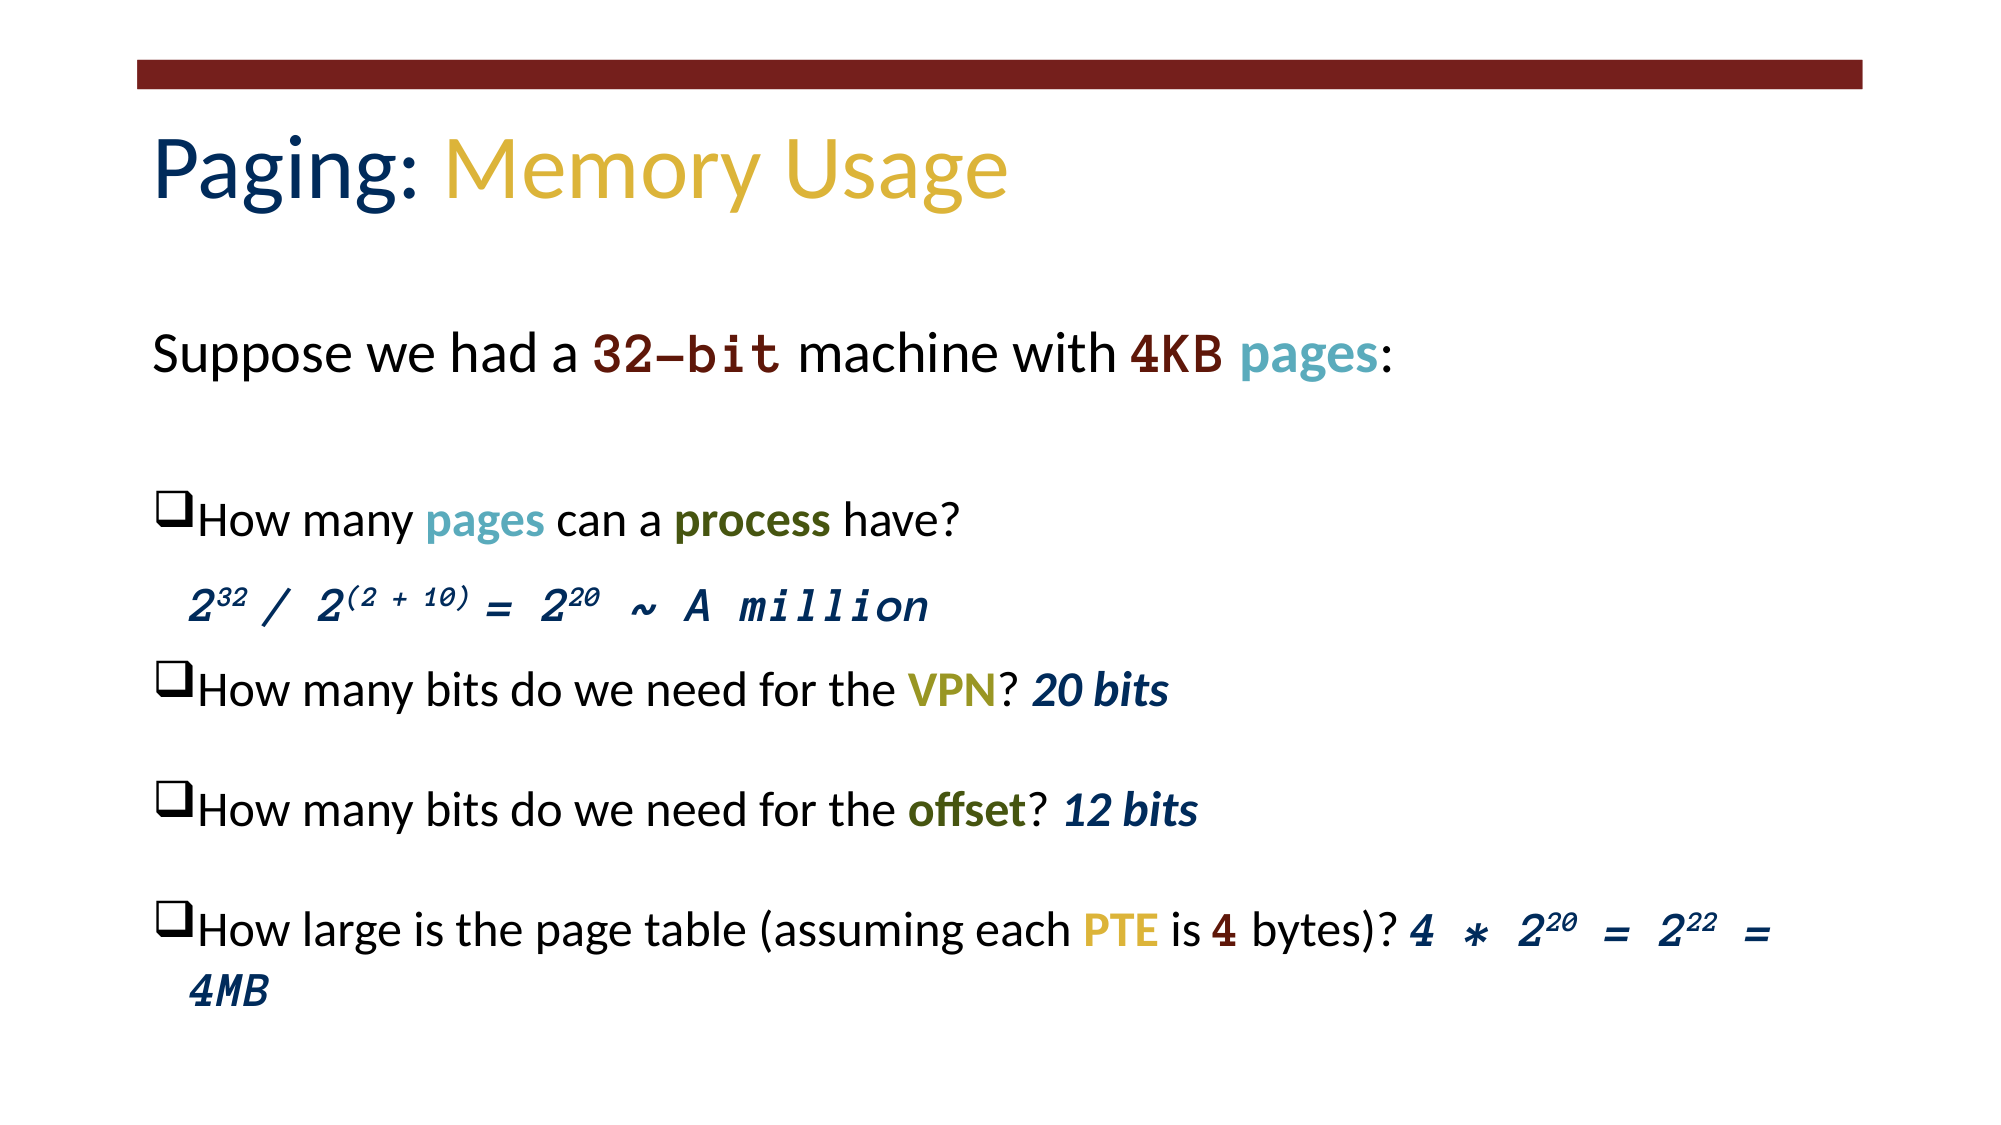

# Paging: Memory Usage
Suppose we had a 32-bit machine with 4KB pages:

How many pages can a process have?
232 / 2(2 + 10) = 220  ~ A million
How many bits do we need for the VPN? 20 bits
How many bits do we need for the offset? 12 bits
How large is the page table (assuming each PTE is 4 bytes)? 4 * 220 = 222 = 4MB